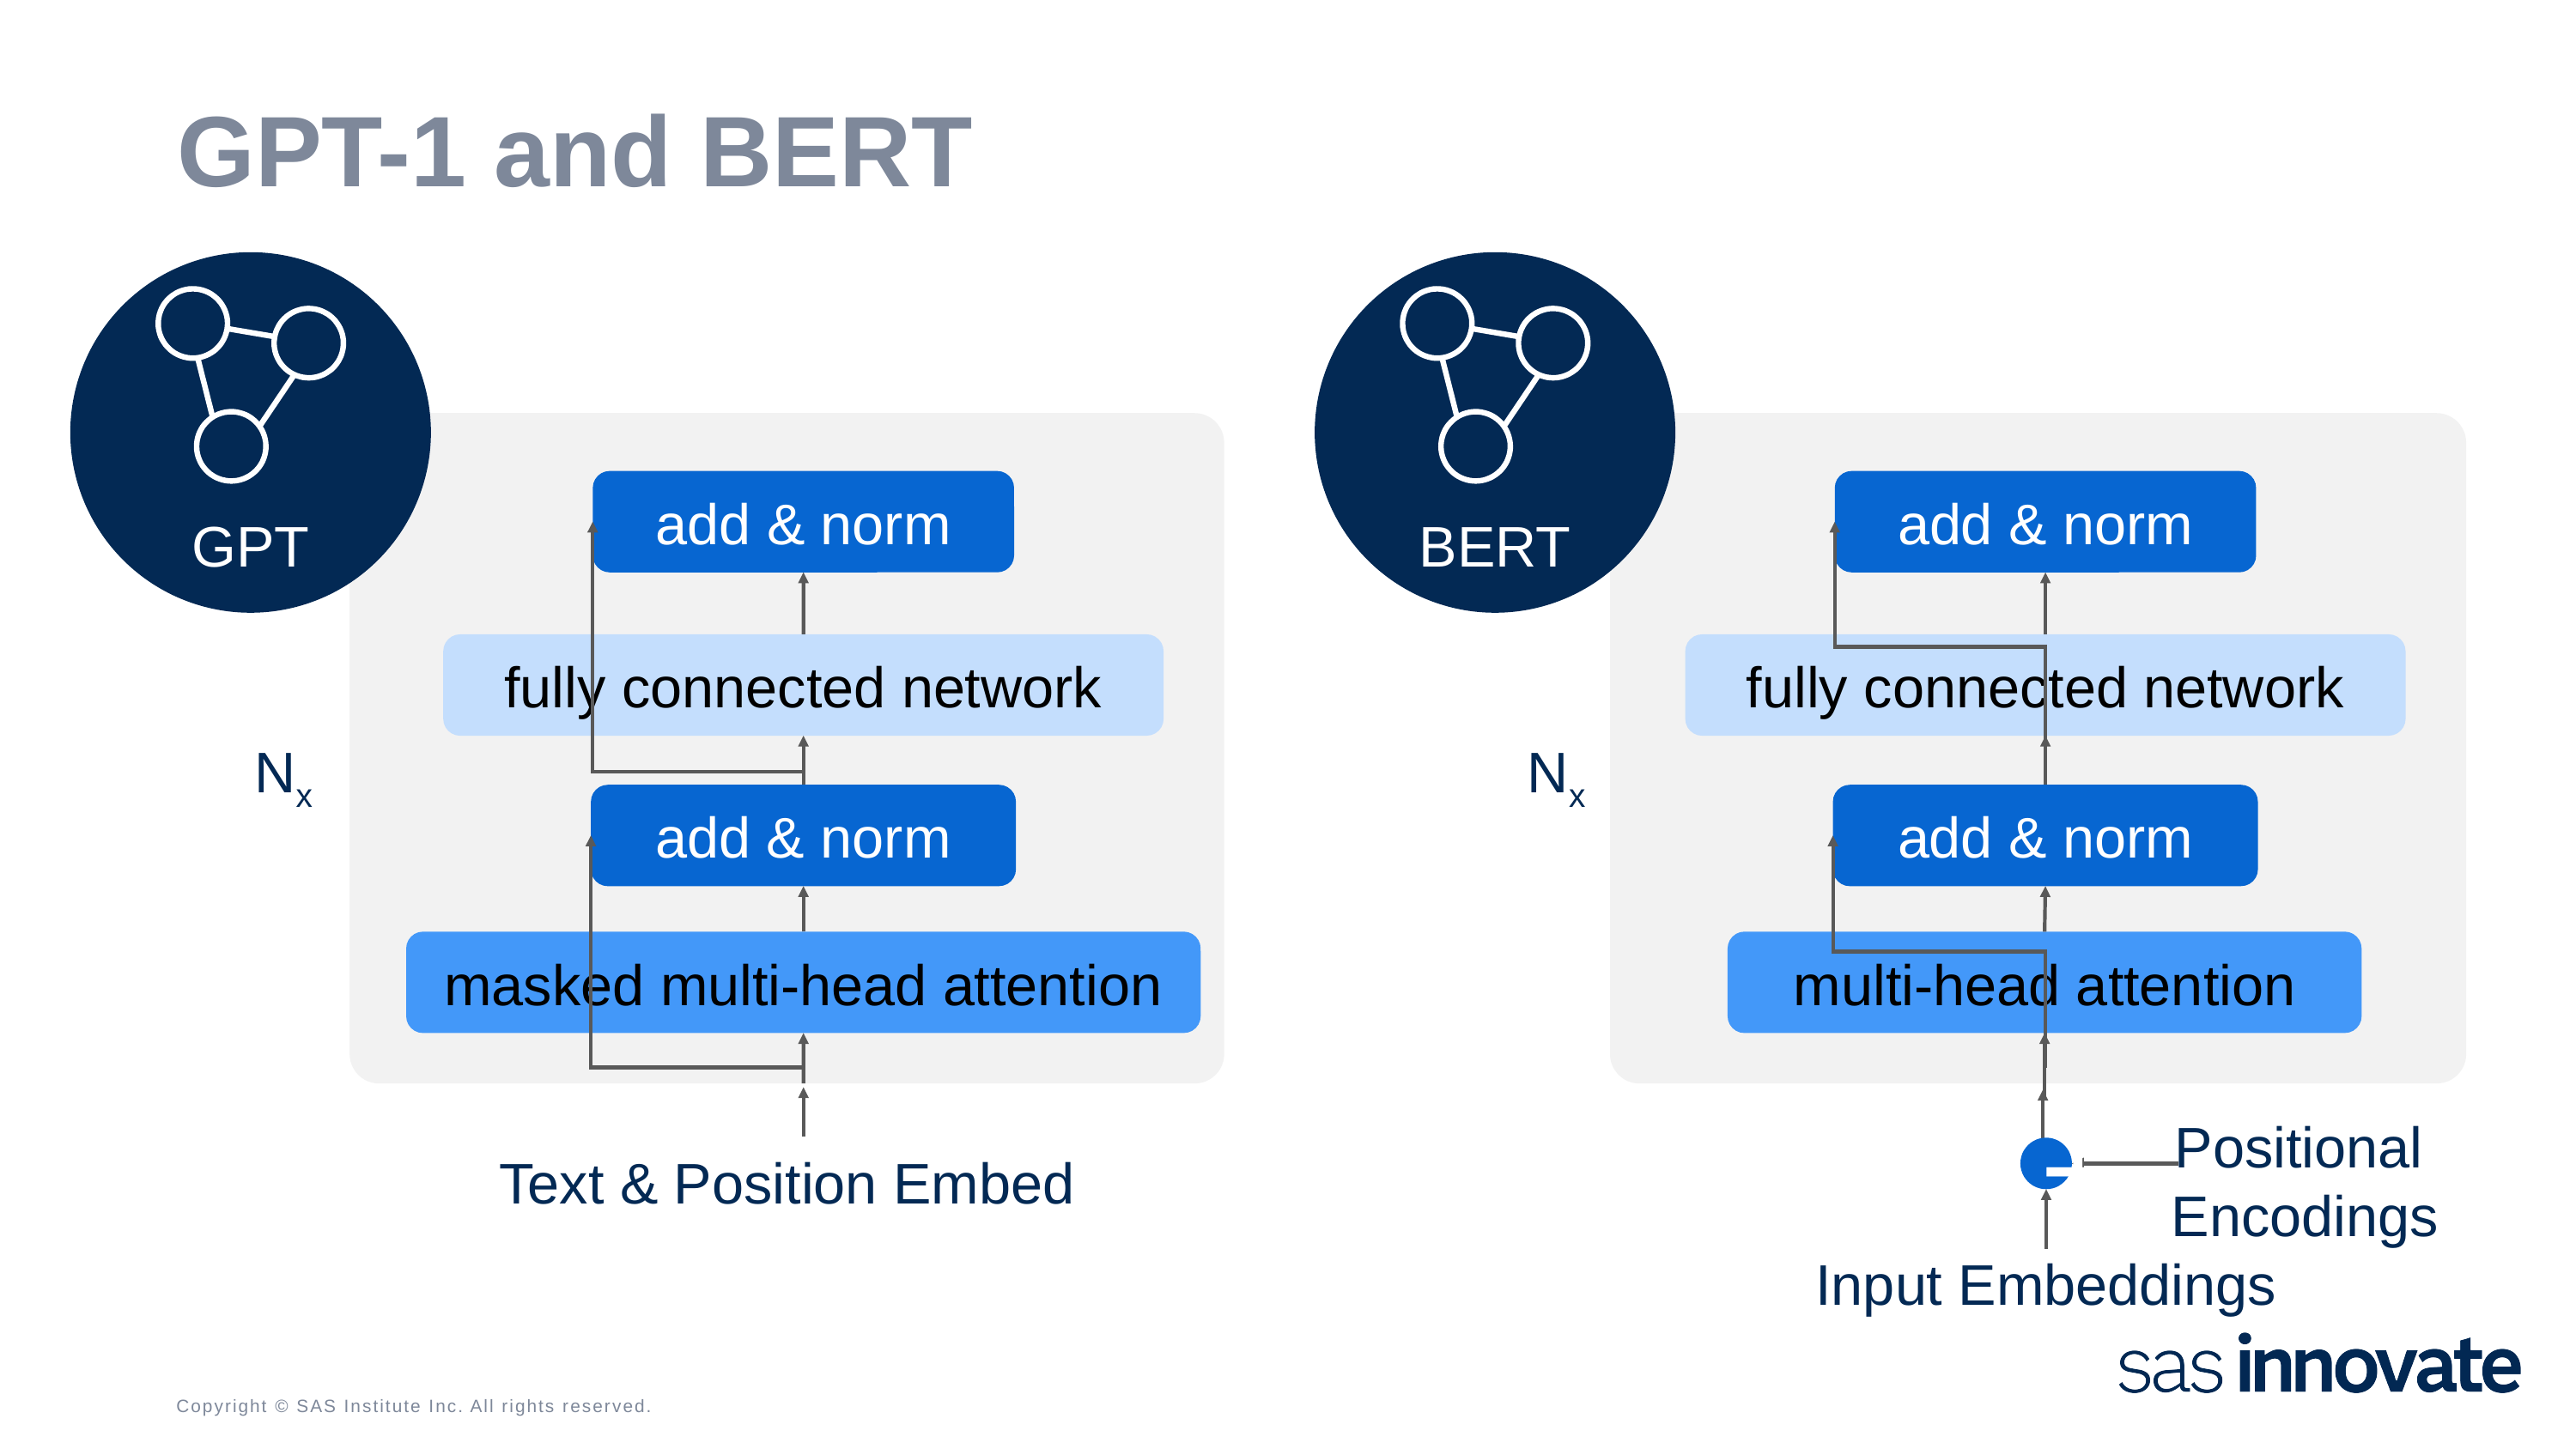

# GPT-1 and BERT

GPT

BERT
GPT

add & norm
fully connected network
Nx
add & norm
masked multi-head attention
Text & Position Embed

add & norm
fully connected network
add & norm
multi-head attention
Positional
Encodings
+
Input Embeddings
Nx